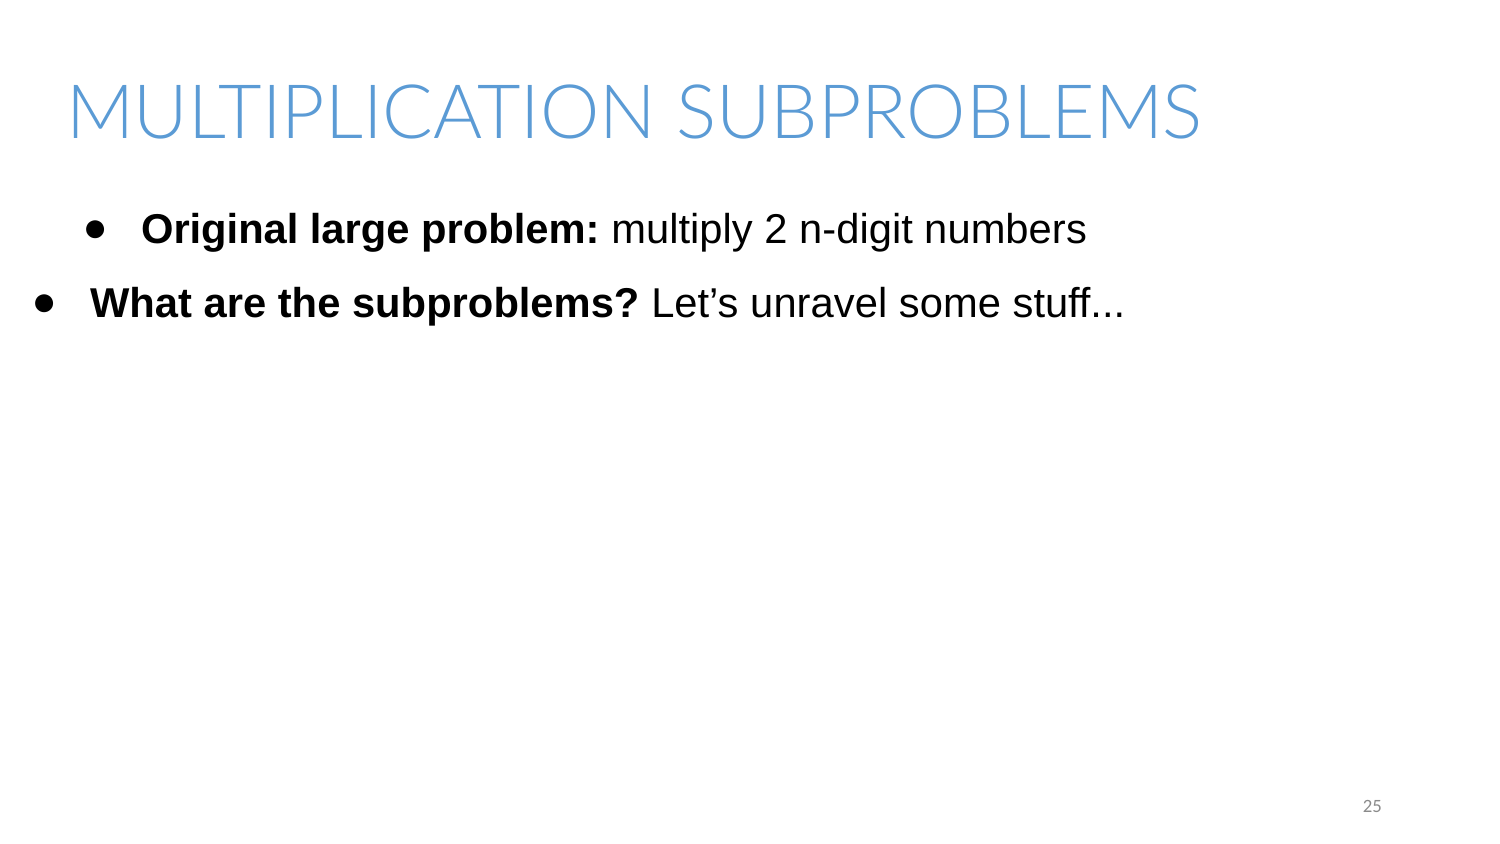

# MULTIPLICATION SUBPROBLEMS
Original large problem: multiply 2 n-digit numbers
What are the subproblems? Let’s unravel some stuff...
25